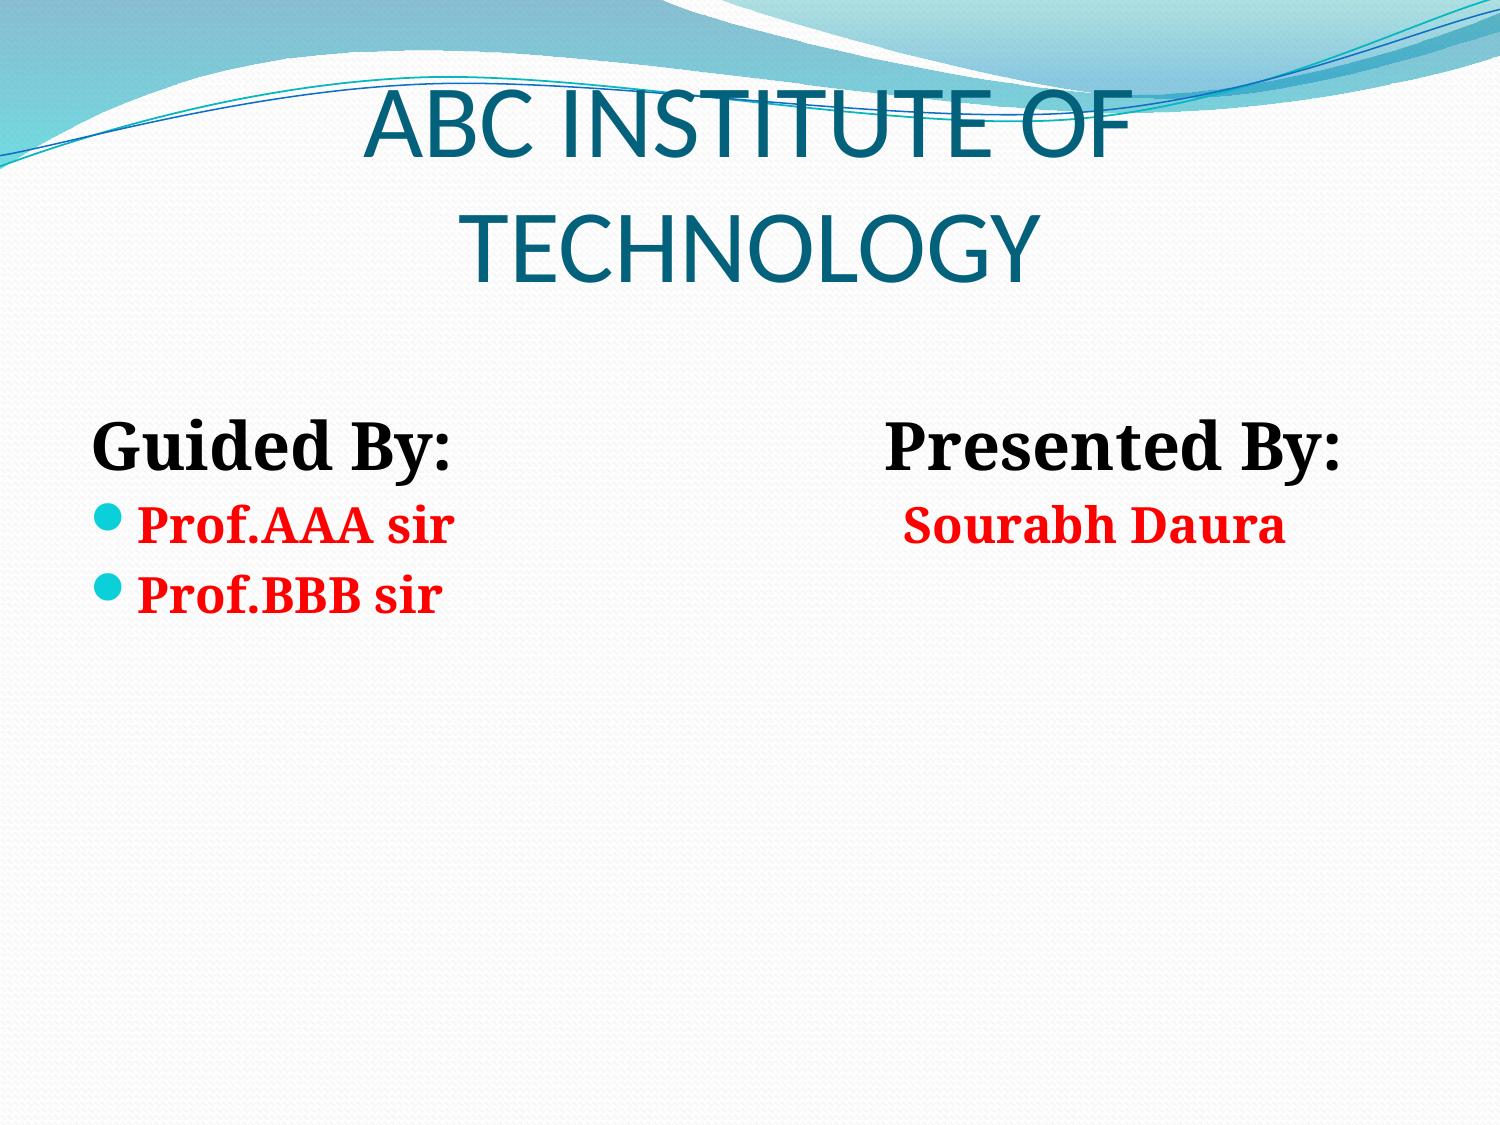

# ABC INSTITUTE OF TECHNOLOGY

Guided By:			Presented By:
Prof.AAA sir		             Sourabh Daura
Prof.BBB sir